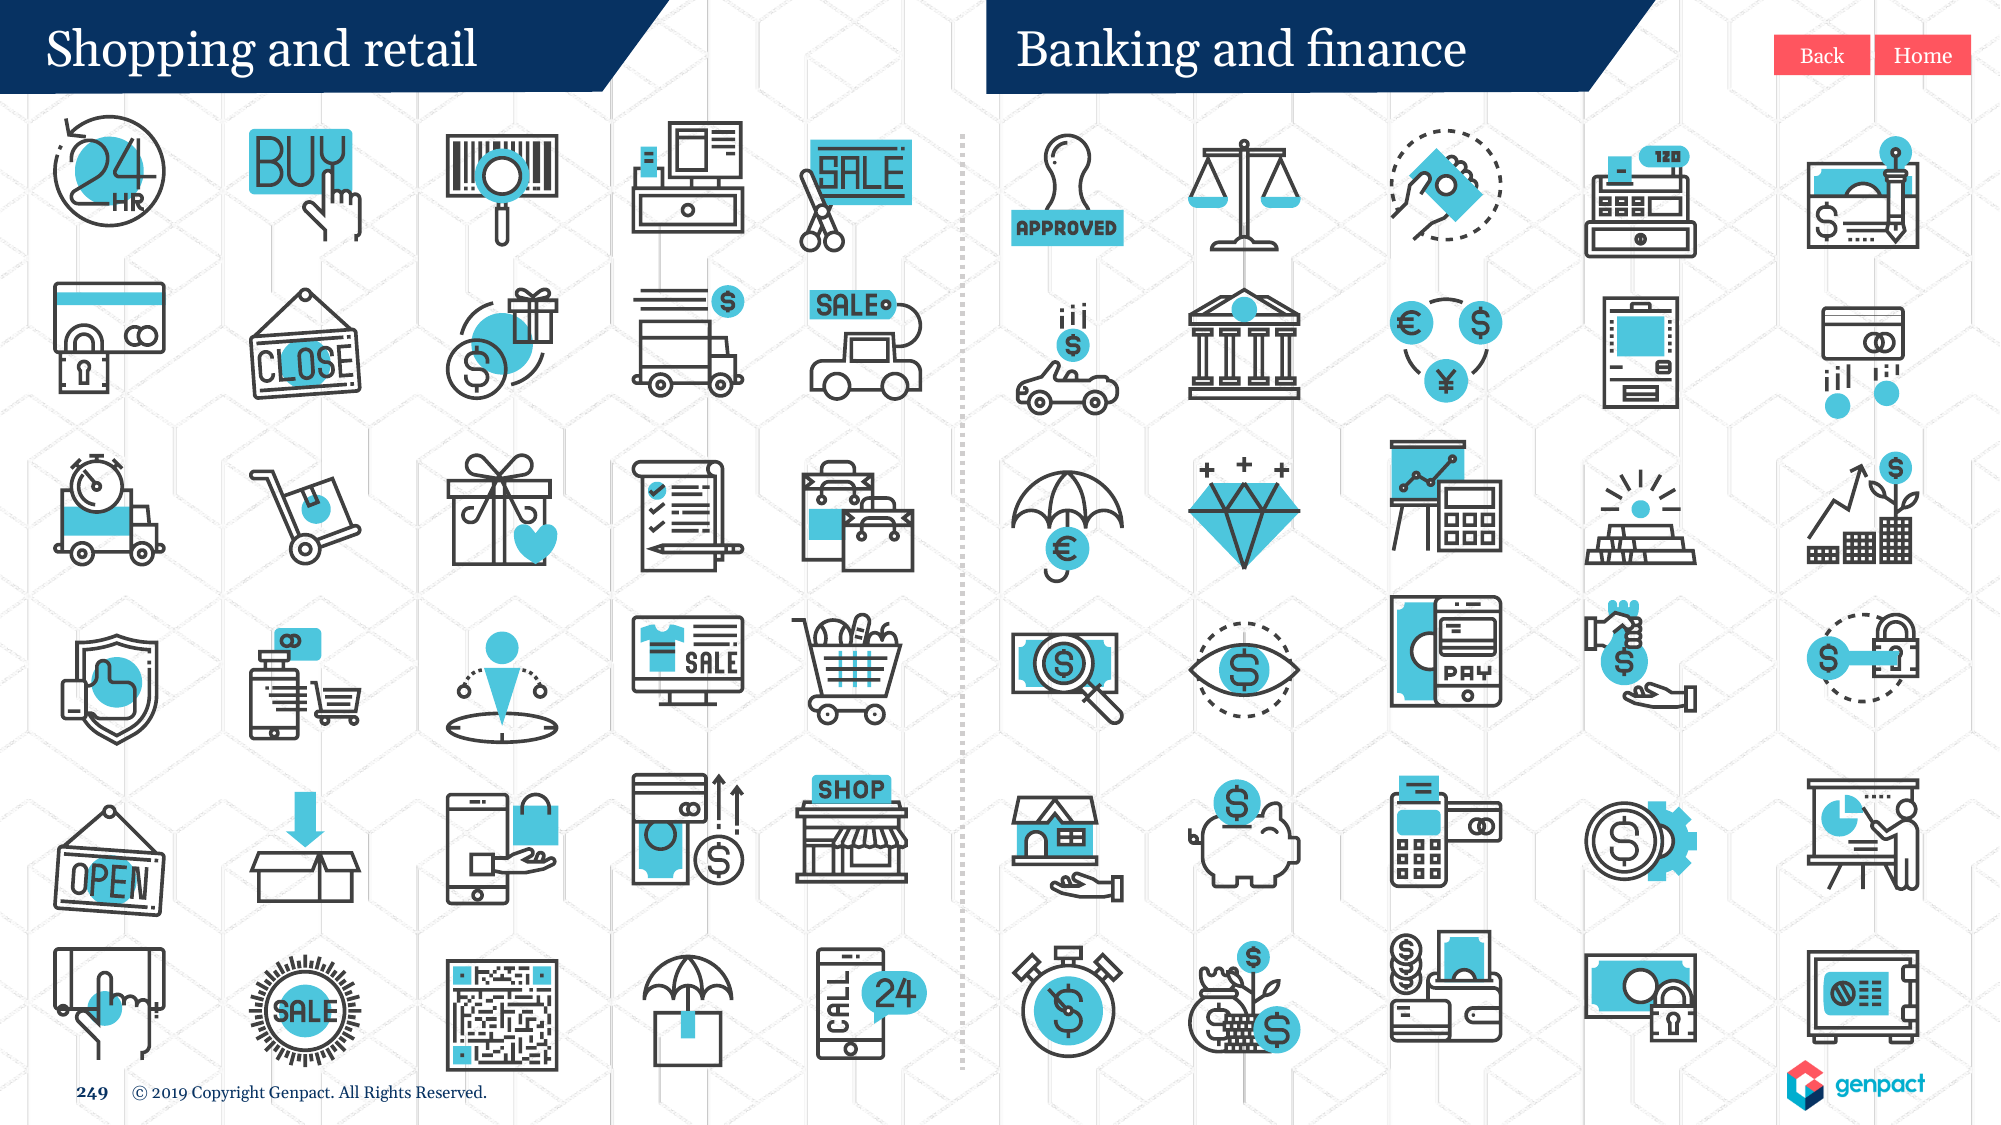

Shopping and retail
Banking and finance
Back
Home